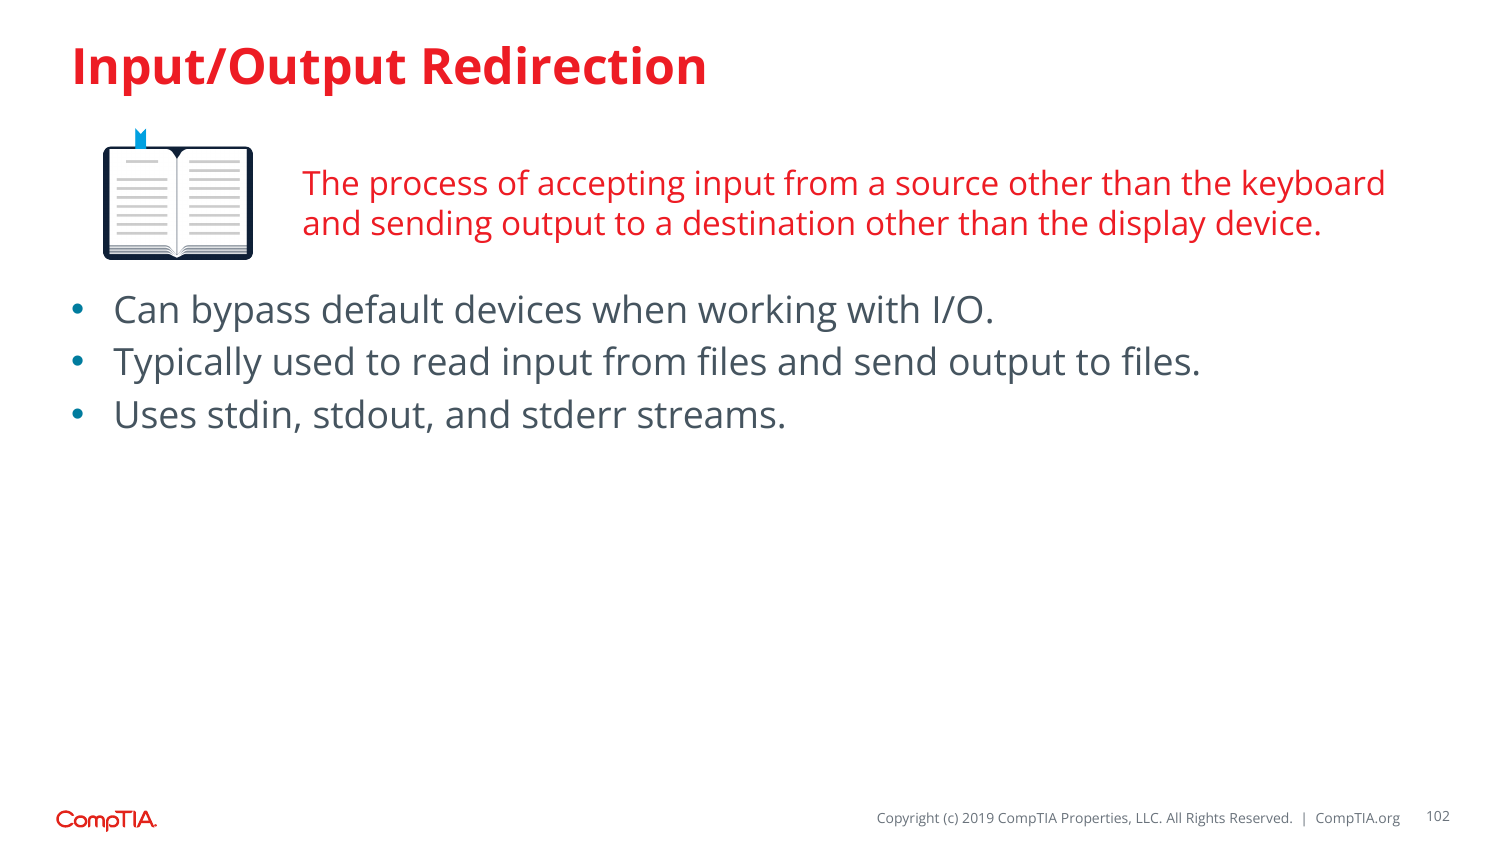

# Input/Output Redirection
The process of accepting input from a source other than the keyboard and sending output to a destination other than the display device.
Can bypass default devices when working with I/O.
Typically used to read input from files and send output to files.
Uses stdin, stdout, and stderr streams.
102